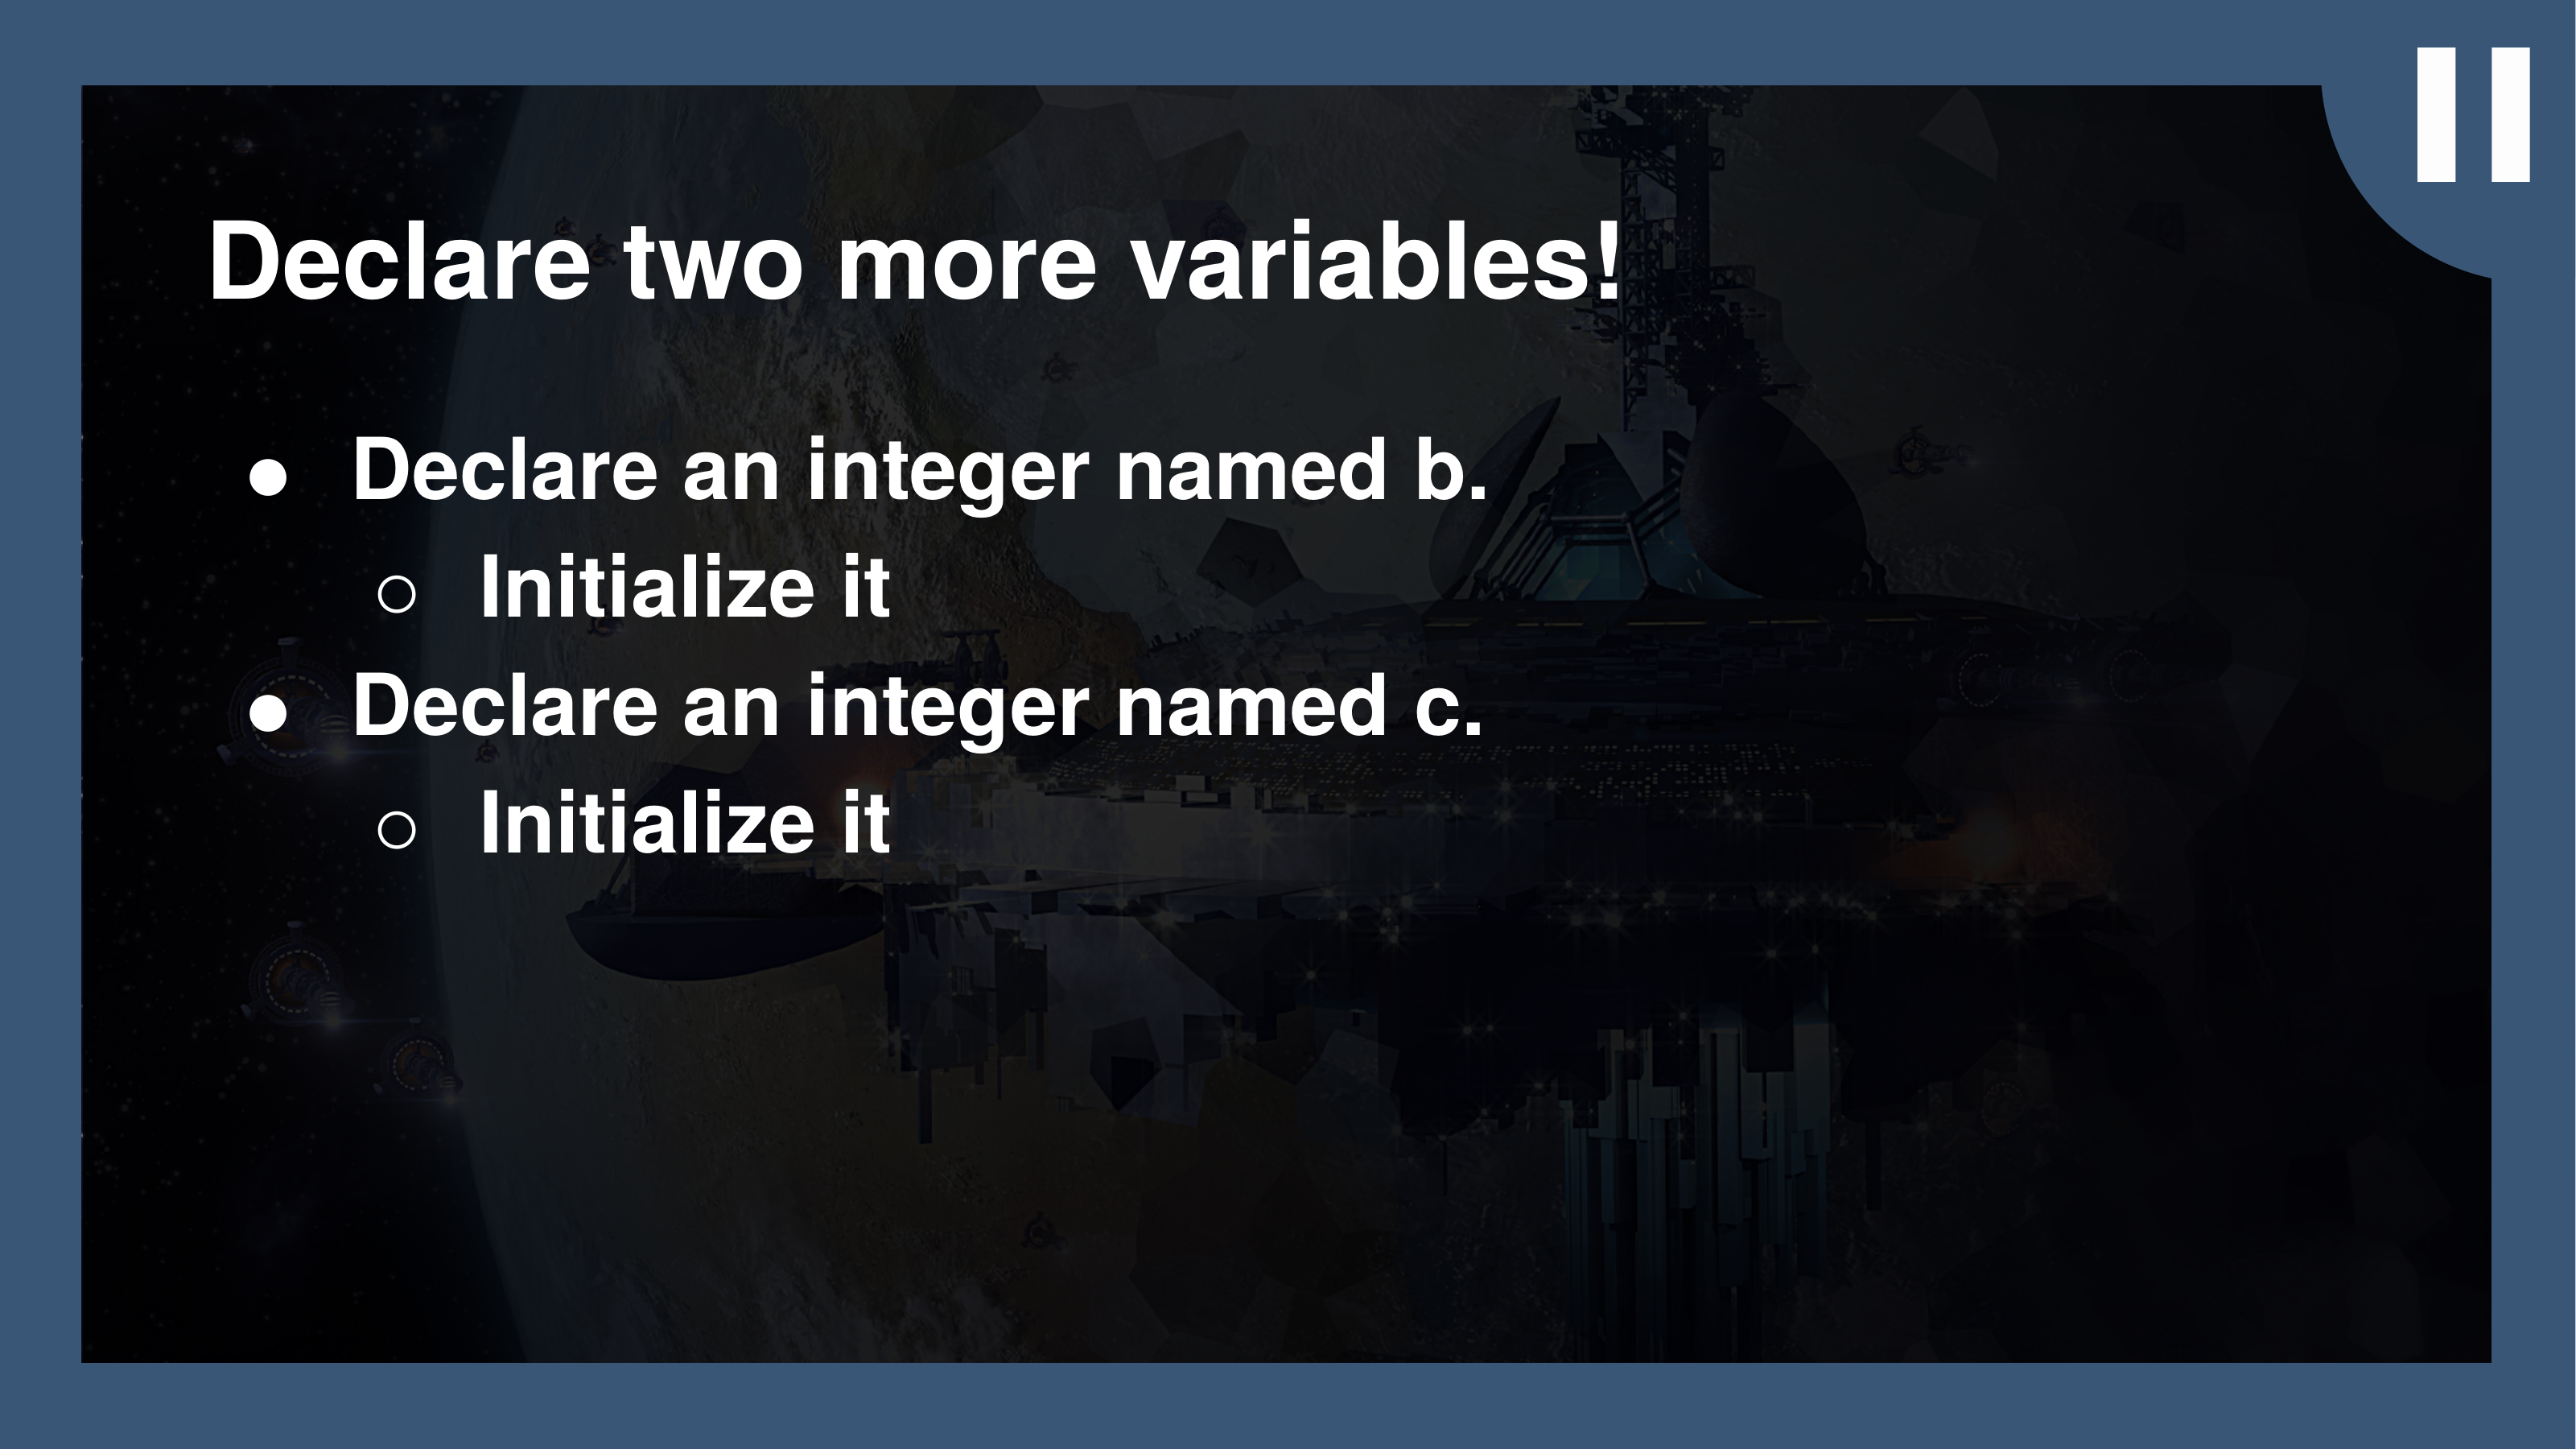

Declare two more variables!
Declare an integer named b.
Initialize it
Declare an integer named c.
Initialize it